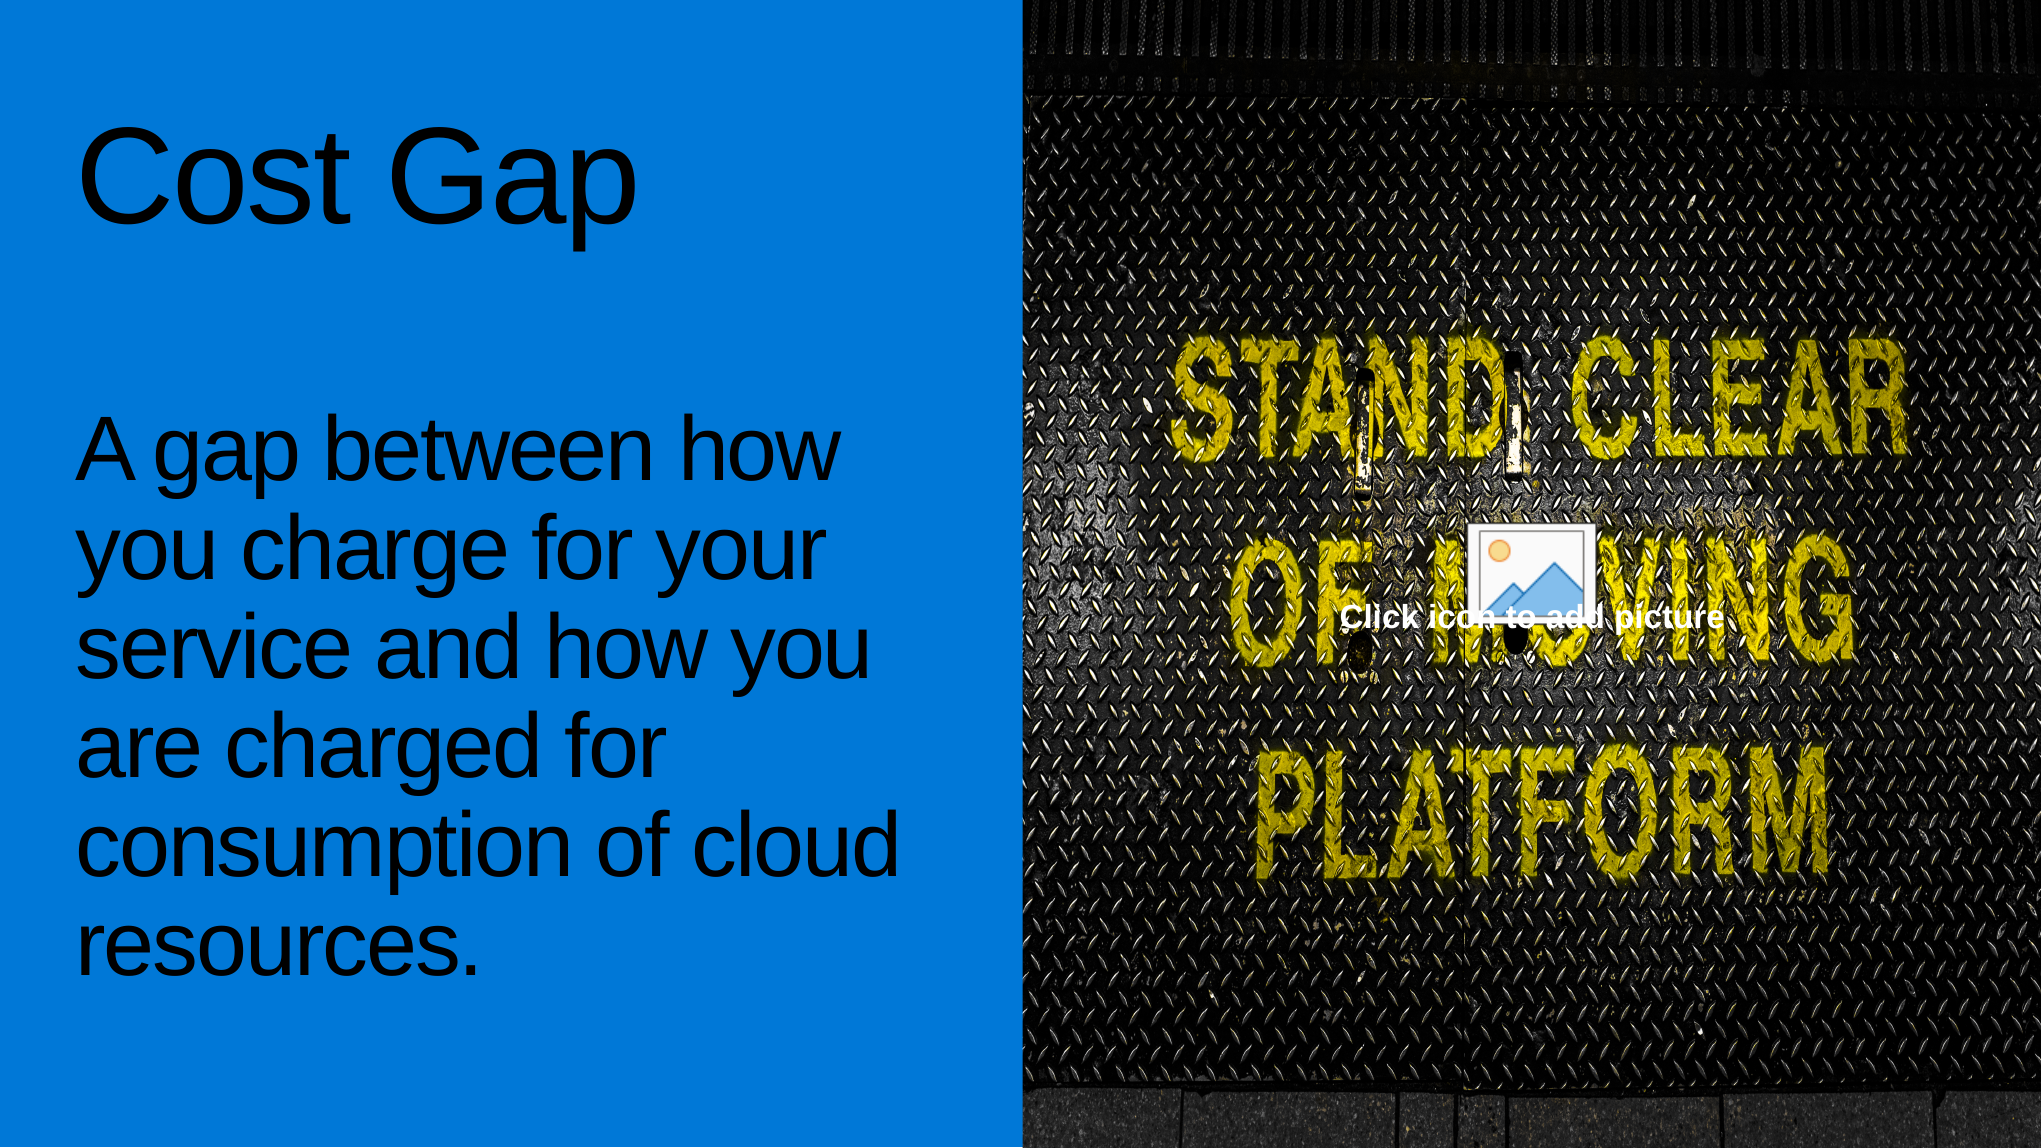

# Cost Gap A gap between how you charge for your service and how you are charged for consumption of cloud resources.